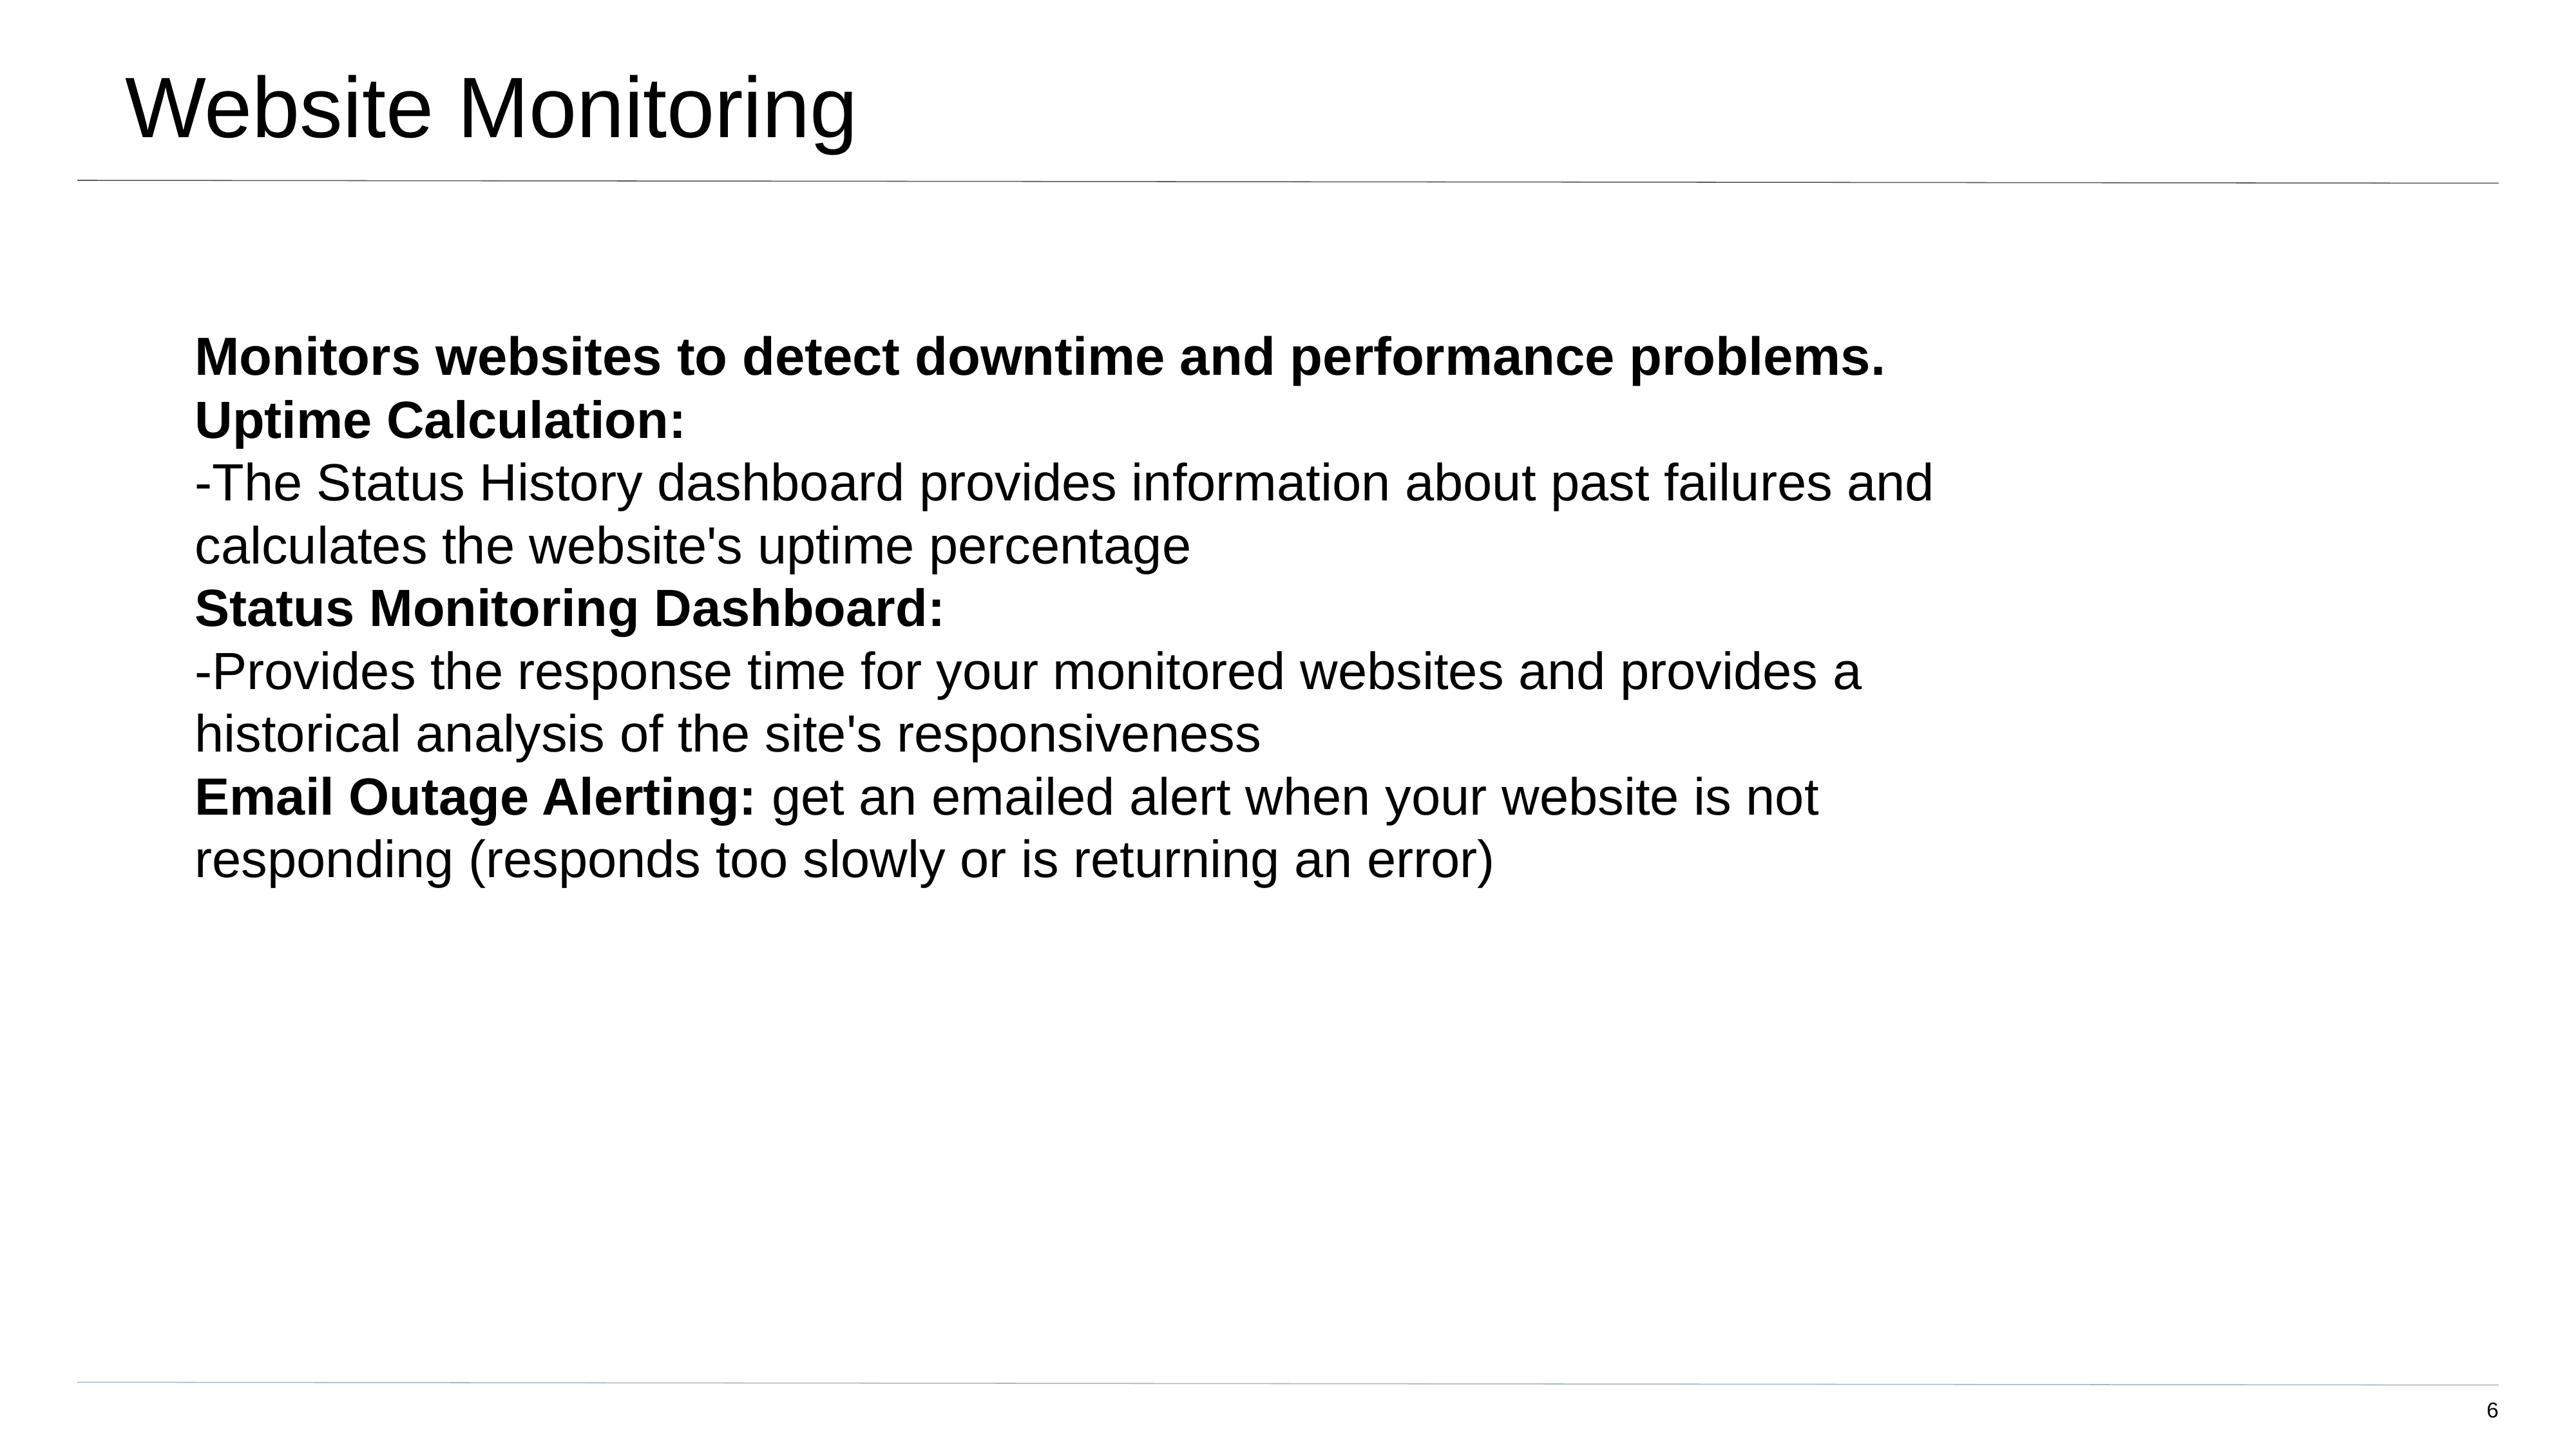

# Website Monitoring

Monitors websites to detect downtime and performance problems.
Uptime Calculation:
-The Status History dashboard provides information about past failures and calculates the website's uptime percentage
Status Monitoring Dashboard:
-Provides the response time for your monitored websites and provides a historical analysis of the site's responsiveness
Email Outage Alerting: get an emailed alert when your website is not responding (responds too slowly or is returning an error)
6